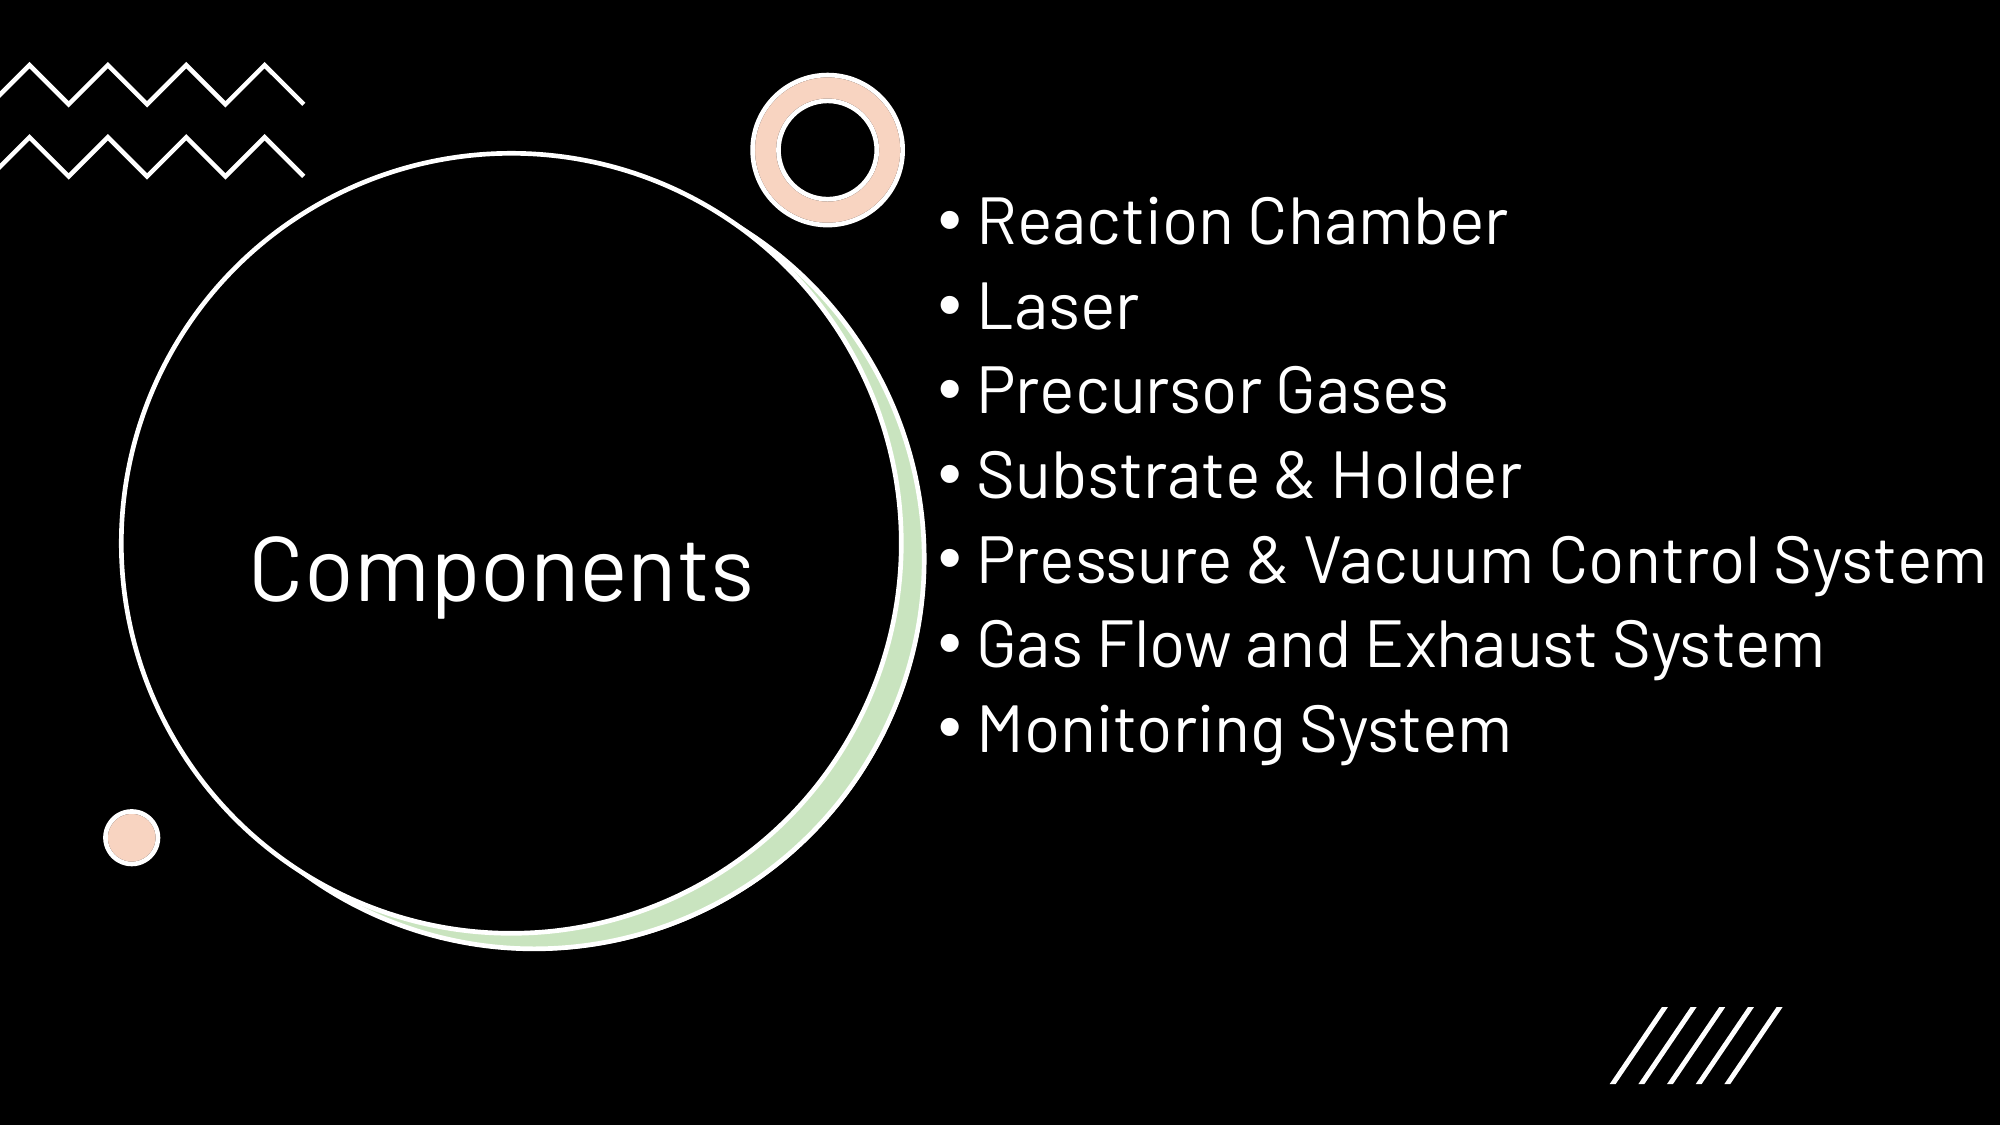

Reaction Chamber
Laser
Precursor Gases
Substrate & Holder
Pressure & Vacuum Control System
Gas Flow and Exhaust System
Monitoring System

# Components